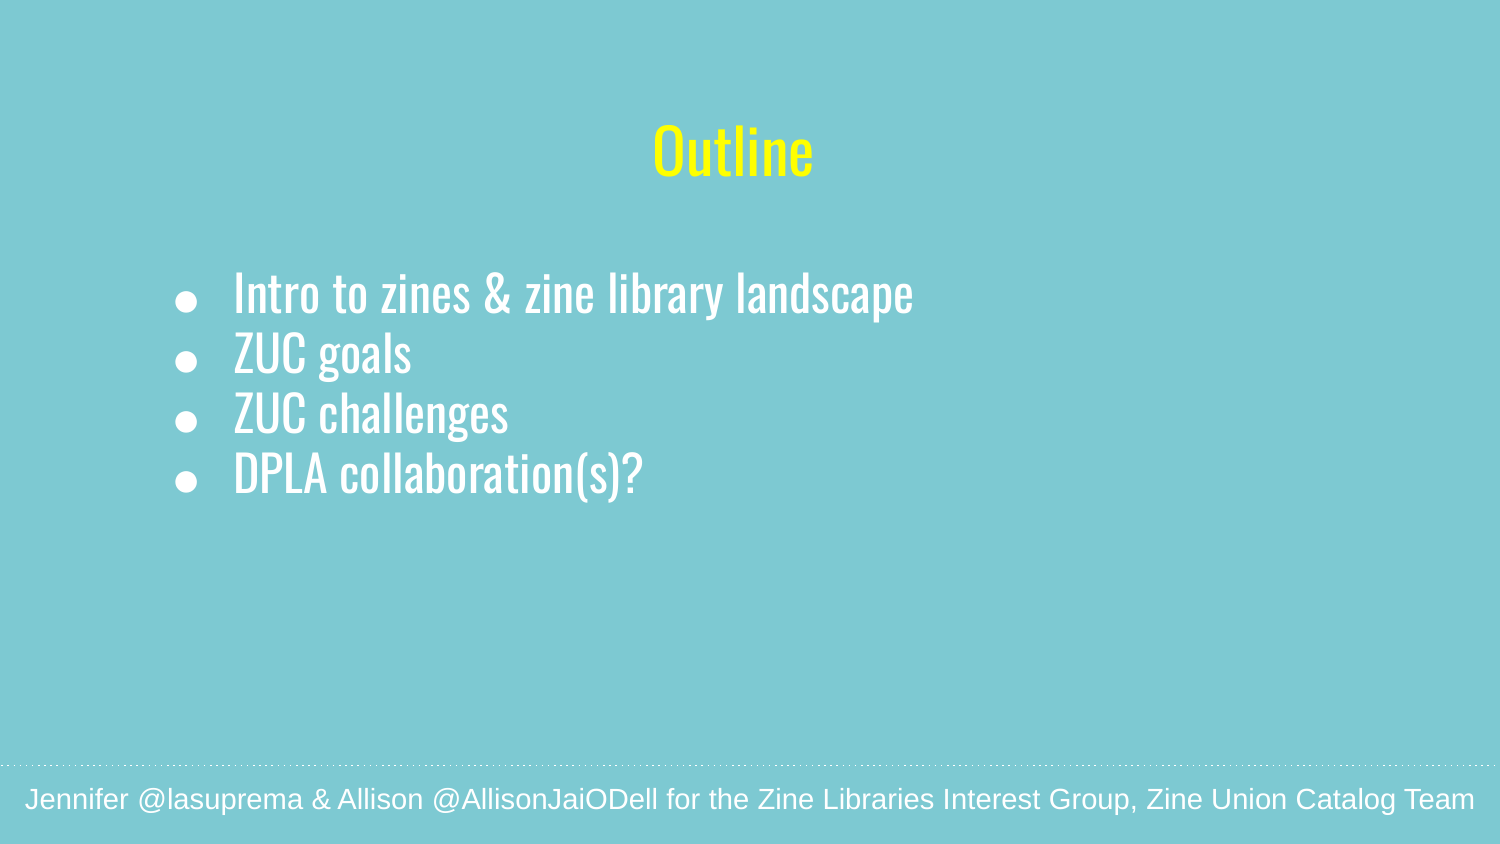

Outline

Intro to zines & zine library landscape
ZUC goals
ZUC challenges
DPLA collaboration(s)?
Jennifer @lasuprema & Allison @AllisonJaiODell for the Zine Libraries Interest Group, Zine Union Catalog Team